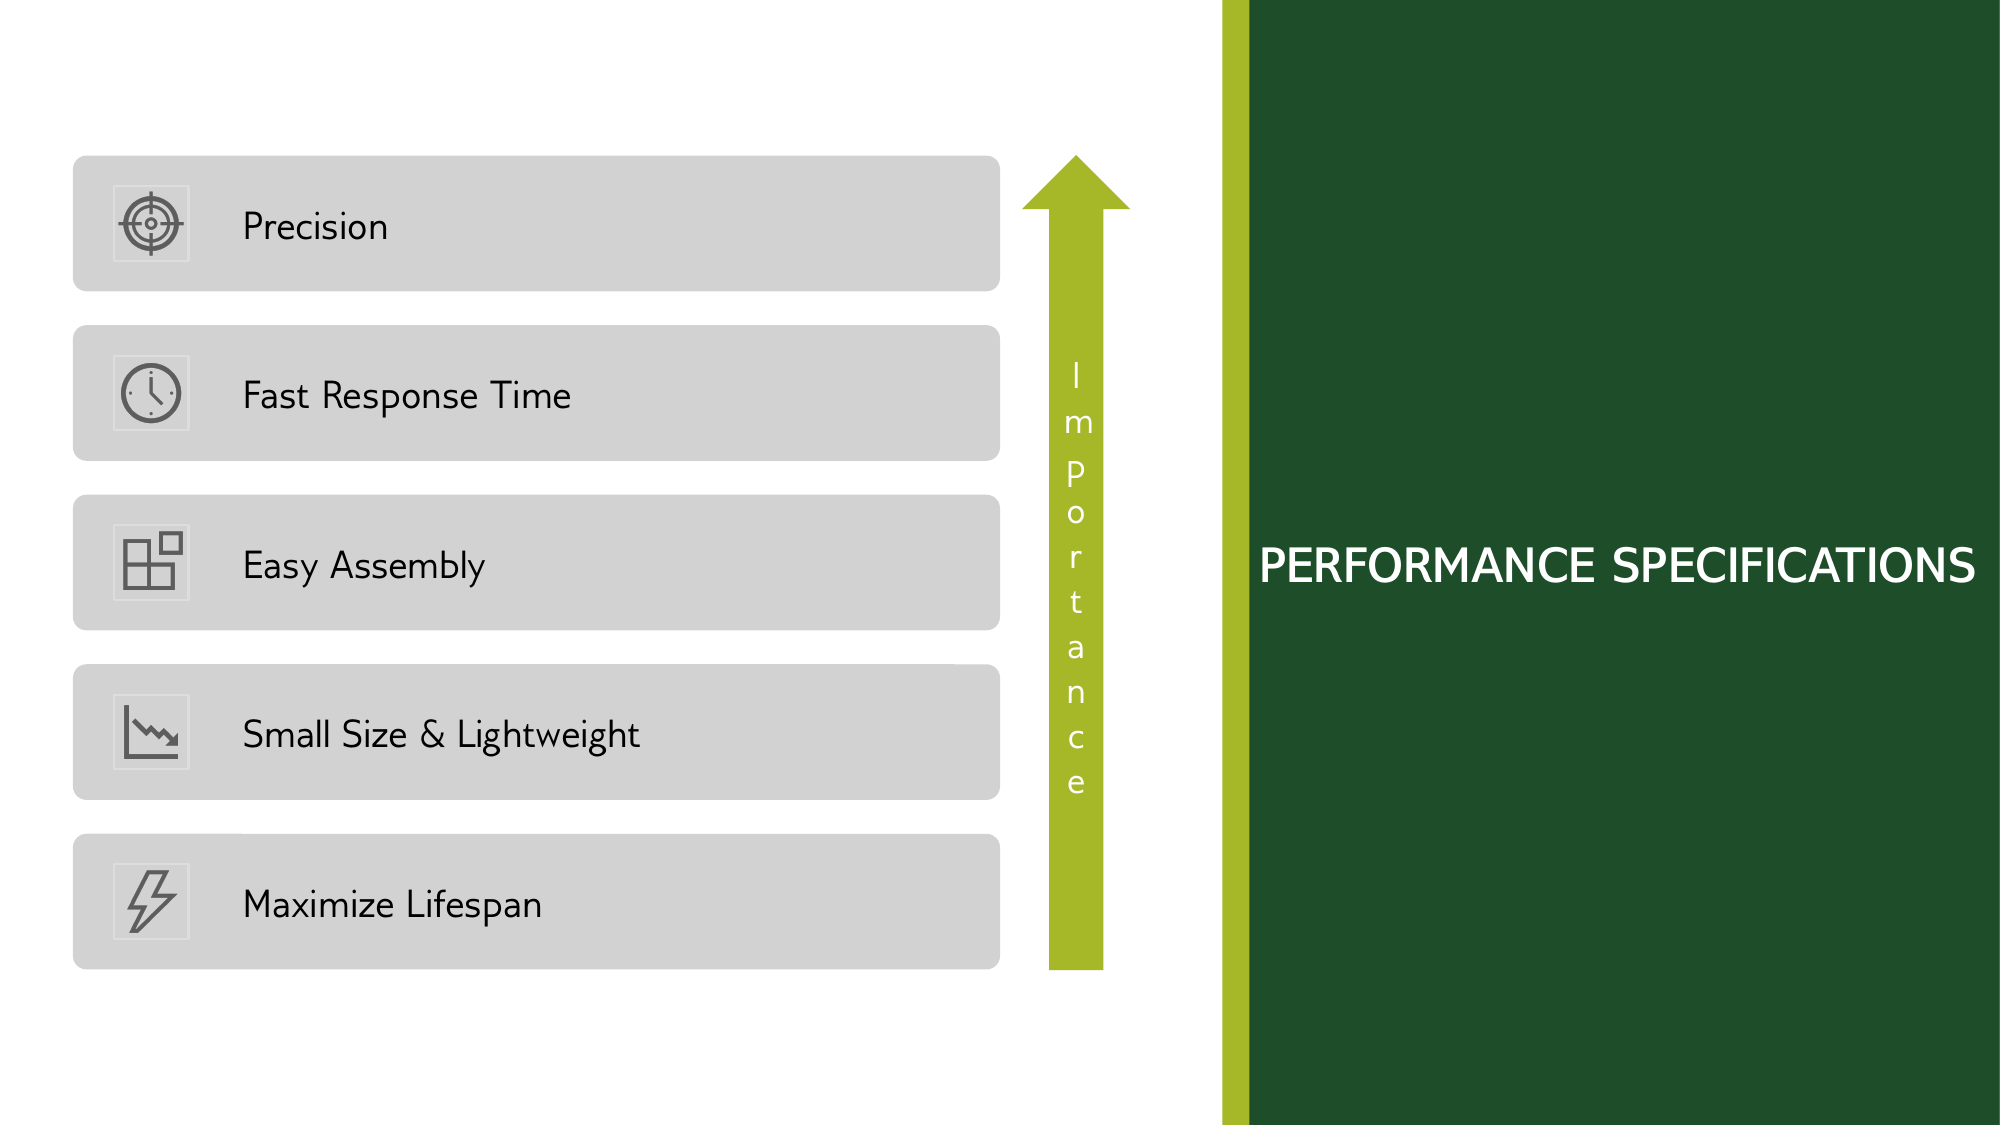

PERFORMANCE SPECIFICATIONS
Precision
Fast Response Time
Easy Assembly
Small Size & Lightweight
Maximize Lifespan
Importance